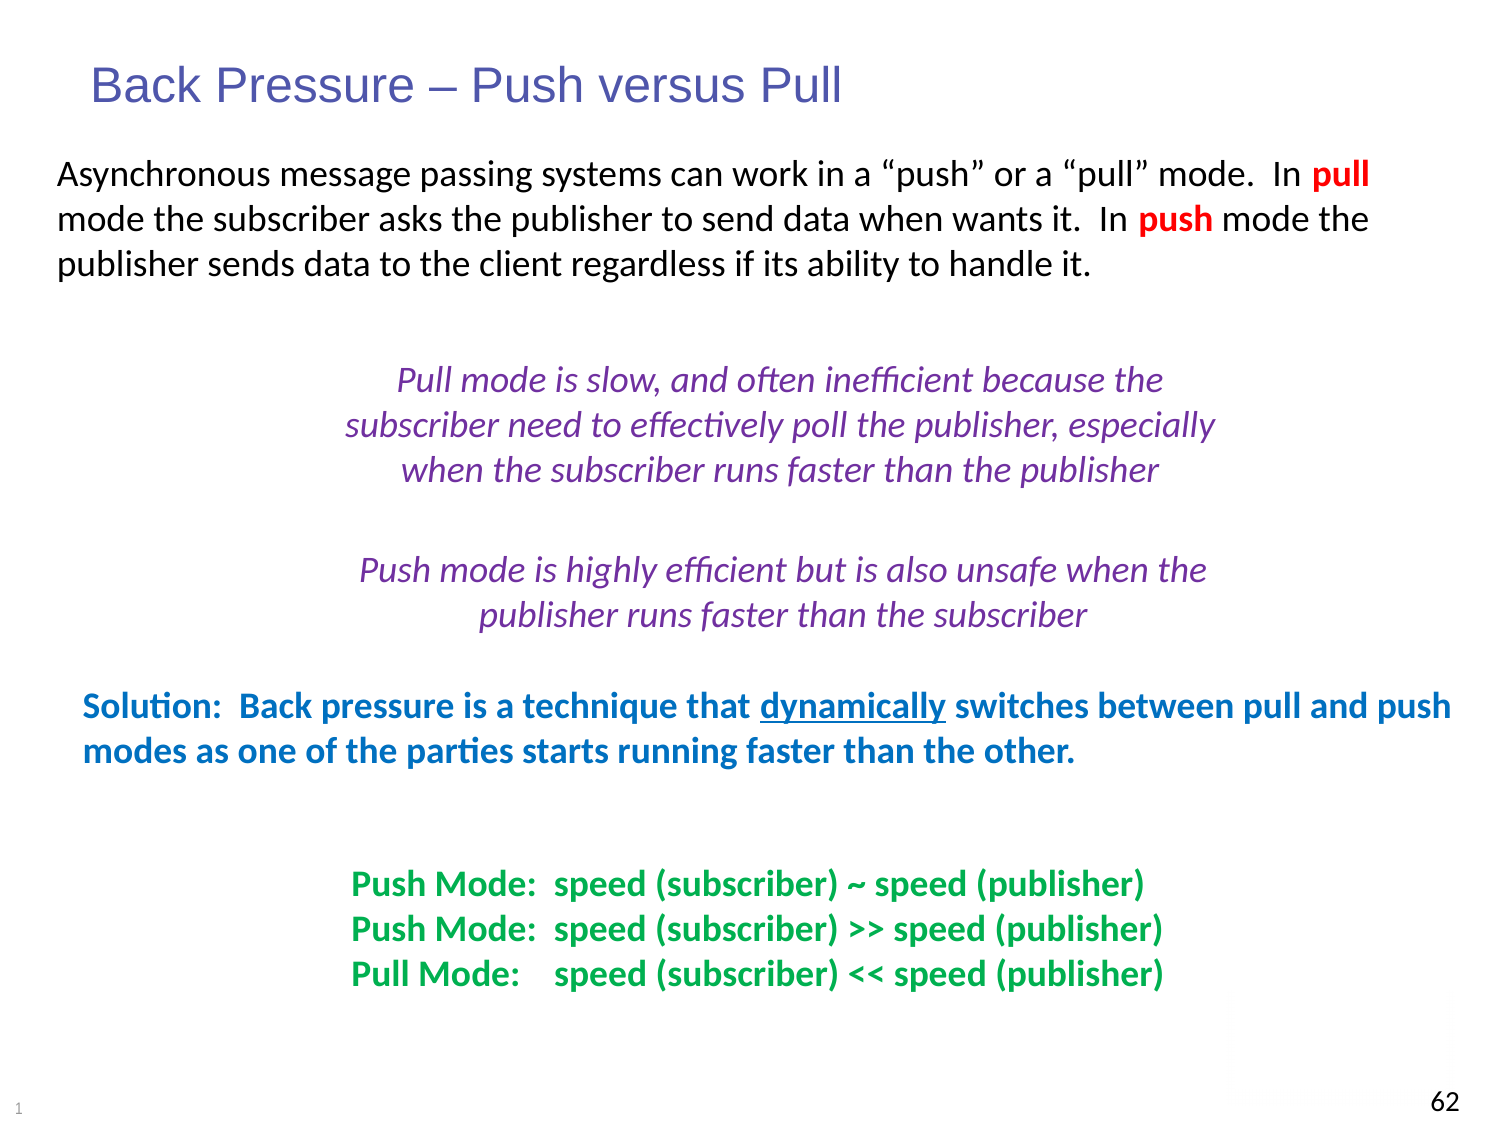

# Back Pressure – Push versus Pull
Asynchronous message passing systems can work in a “push” or a “pull” mode.  In pull mode the subscriber asks the publisher to send data when wants it.  In push mode the publisher sends data to the client regardless if its ability to handle it.
Pull mode is slow, and often inefficient because the subscriber need to effectively poll the publisher, especially when the subscriber runs faster than the publisher
Push mode is highly efficient but is also unsafe when the publisher runs faster than the subscriber
Solution:  Back pressure is a technique that dynamically switches between pull and push modes as one of the parties starts running faster than the other.
Push Mode:  speed (subscriber) ~ speed (publisher)
Push Mode:  speed (subscriber) >> speed (publisher)
Pull Mode:    speed (subscriber) << speed (publisher)

 62
1